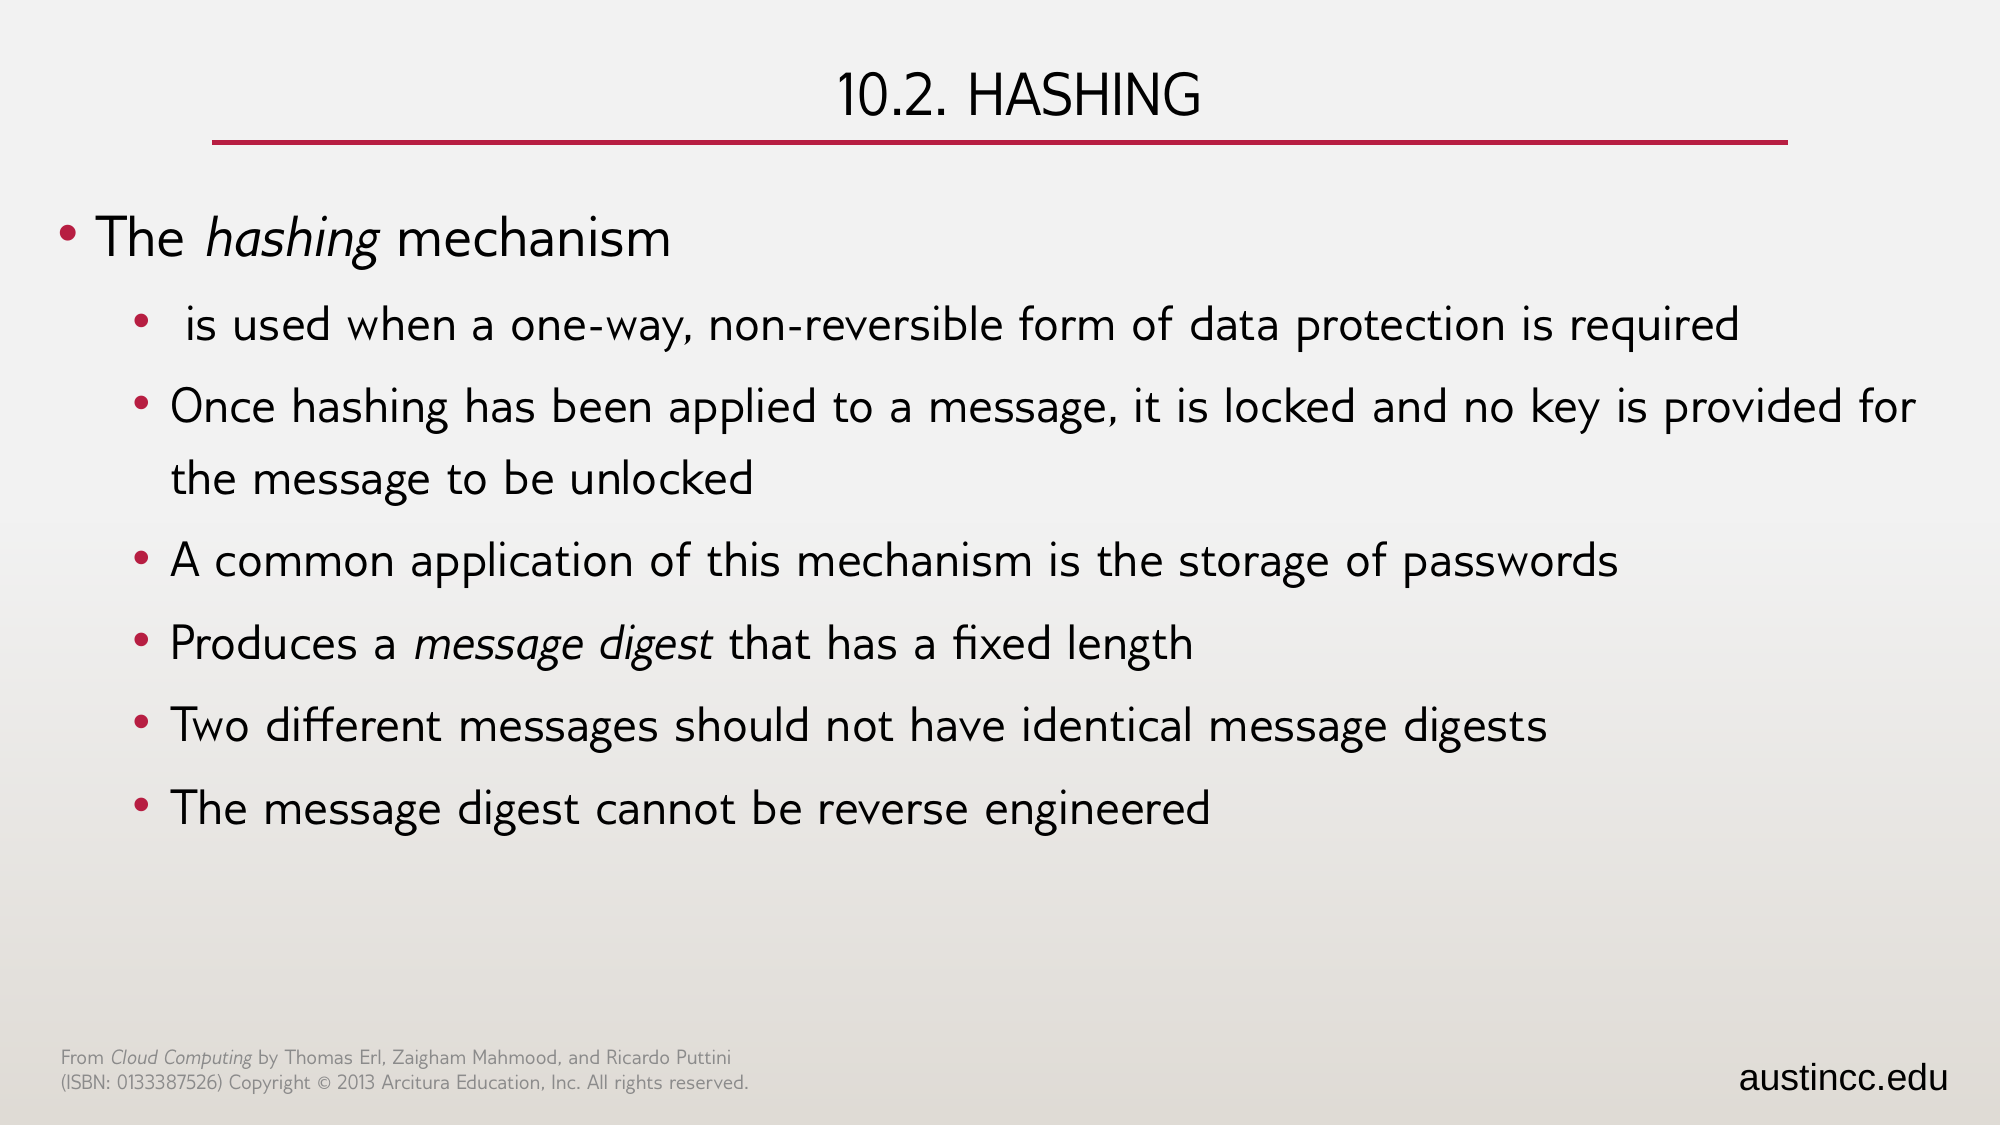

# 10.2. Hashing
The hashing mechanism
 is used when a one-way, non-reversible form of data protection is required
Once hashing has been applied to a message, it is locked and no key is provided for the message to be unlocked
A common application of this mechanism is the storage of passwords
Produces a message digest that has a fixed length
Two different messages should not have identical message digests
The message digest cannot be reverse engineered
From Cloud Computing by Thomas Erl, Zaigham Mahmood, and Ricardo Puttini
(ISBN: 0133387526) Copyright © 2013 Arcitura Education, Inc. All rights reserved.